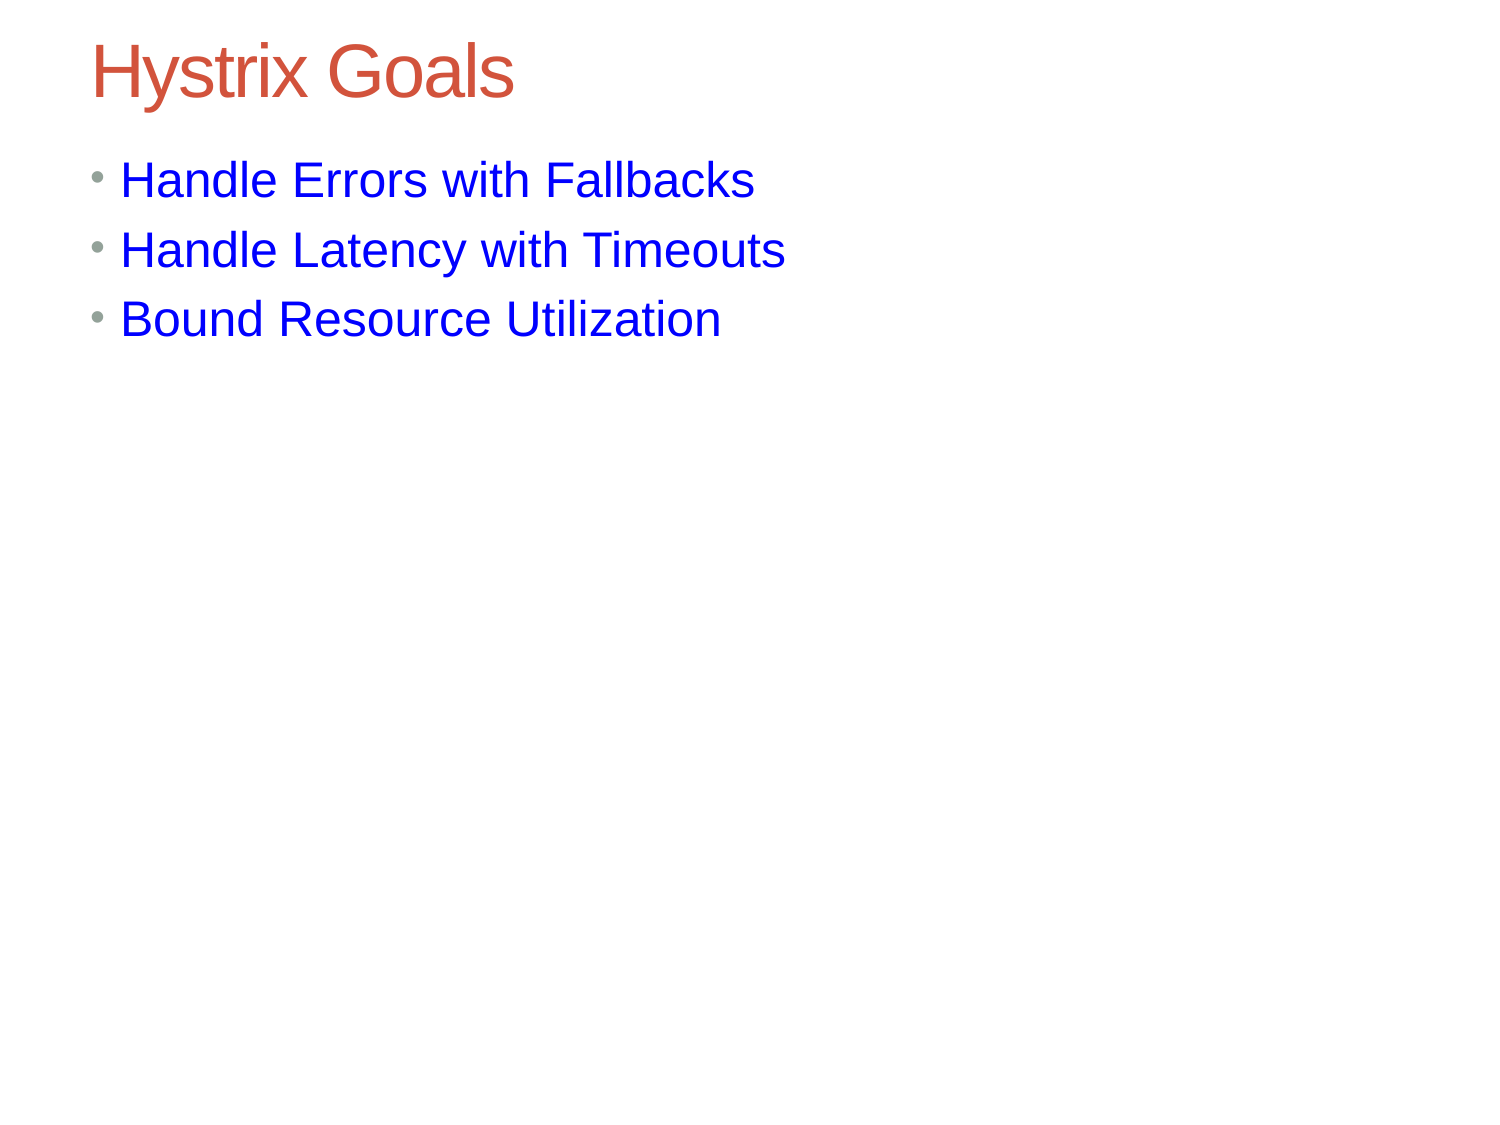

# Hystrix Goals
Handle Errors with Fallbacks
Handle Latency with Timeouts
Bound Resource Utilization